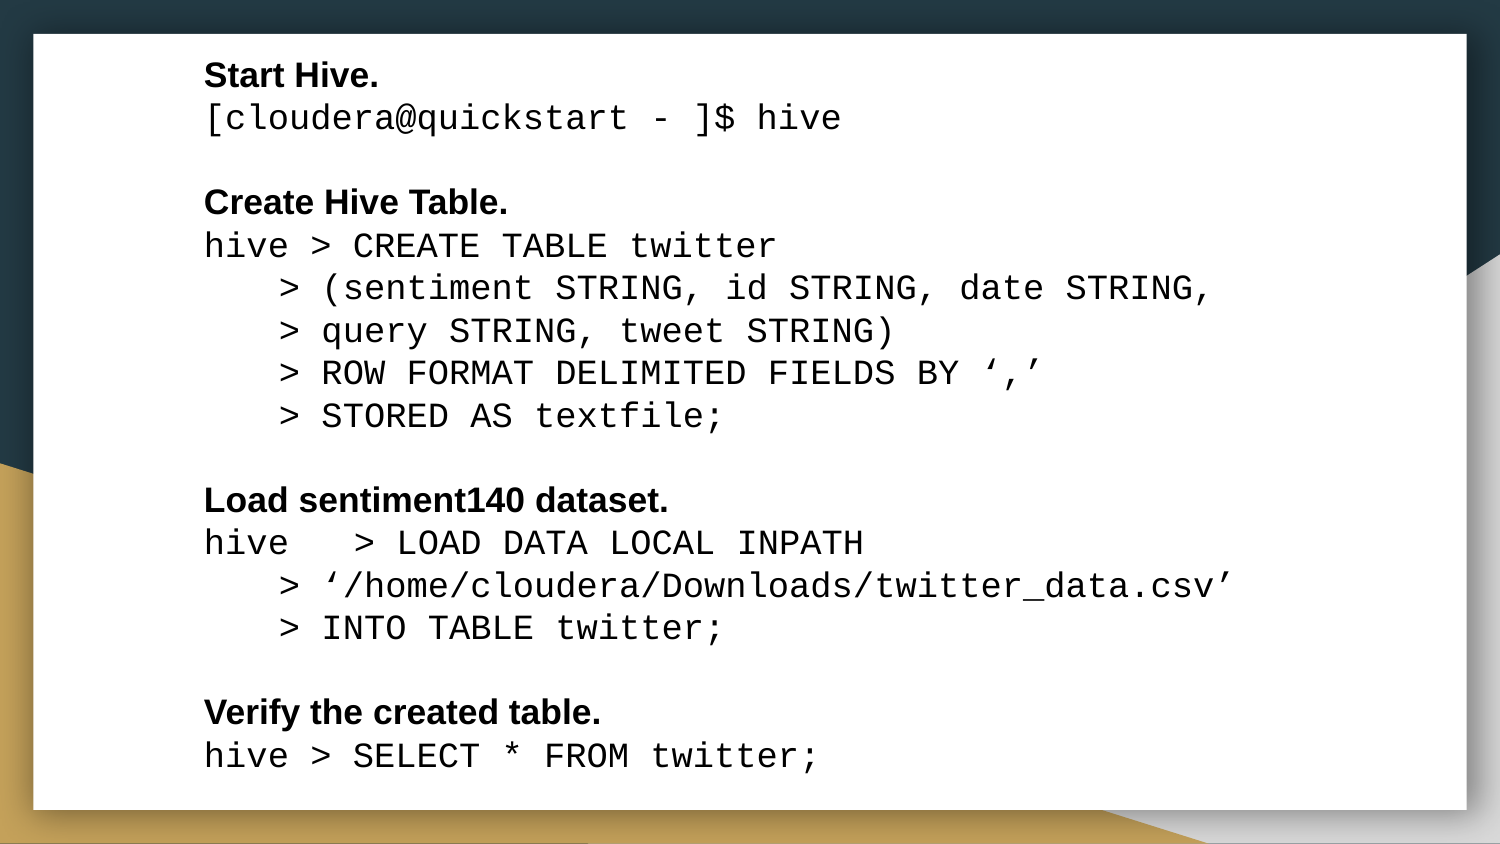

Start Hive.
[cloudera@quickstart - ]$ hive

Create Hive Table.
hive > CREATE TABLE twitter
> (sentiment STRING, id STRING, date STRING,
> query STRING, tweet STRING)
> ROW FORMAT DELIMITED FIELDS BY ‘,’
> STORED AS textfile;

Load sentiment140 dataset.
hive	> LOAD DATA LOCAL INPATH
> ‘/home/cloudera/Downloads/twitter_data.csv’
> INTO TABLE twitter;

Verify the created table.
hive > SELECT * FROM twitter;